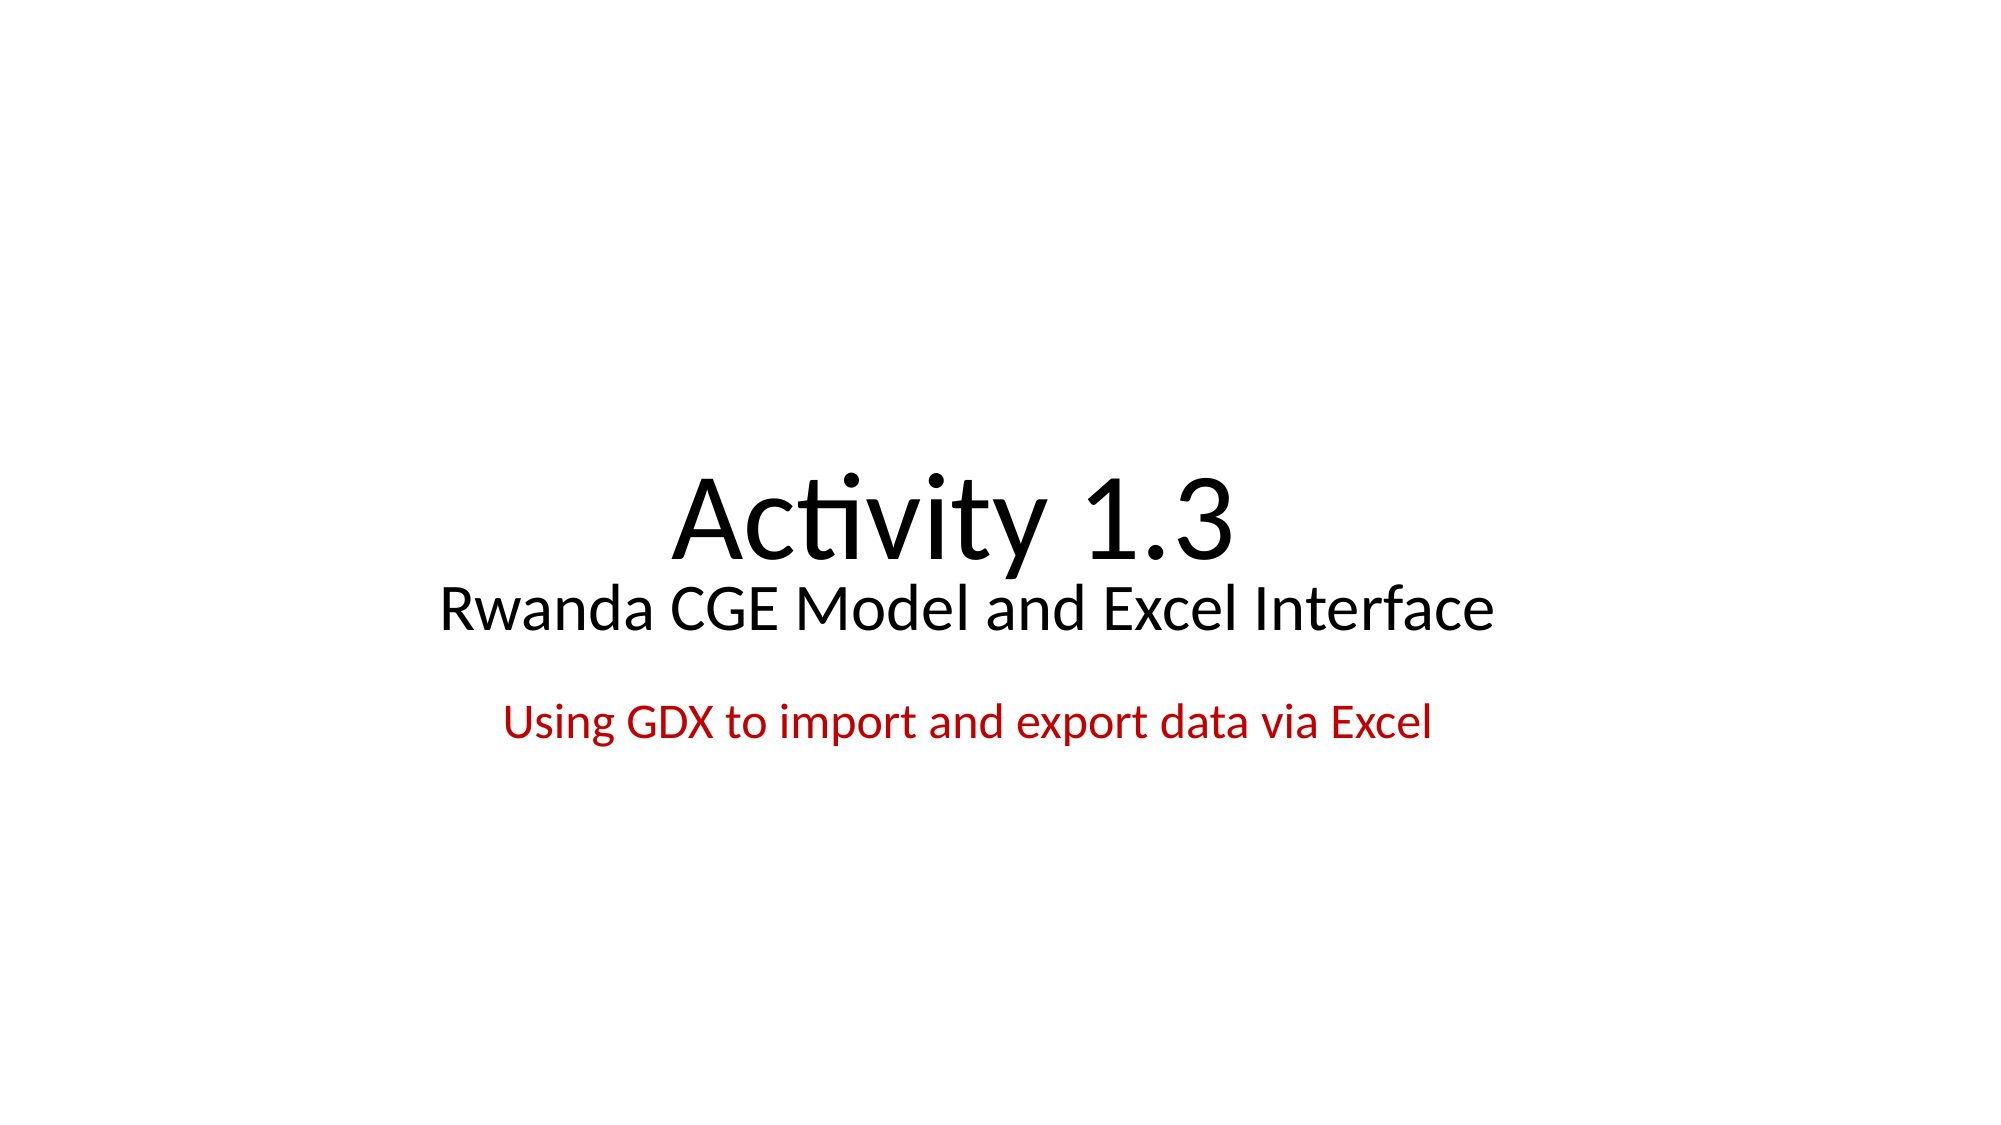

# Activity 1.3 Rwanda CGE Model and Excel Interface Using GDX to import and export data via Excel